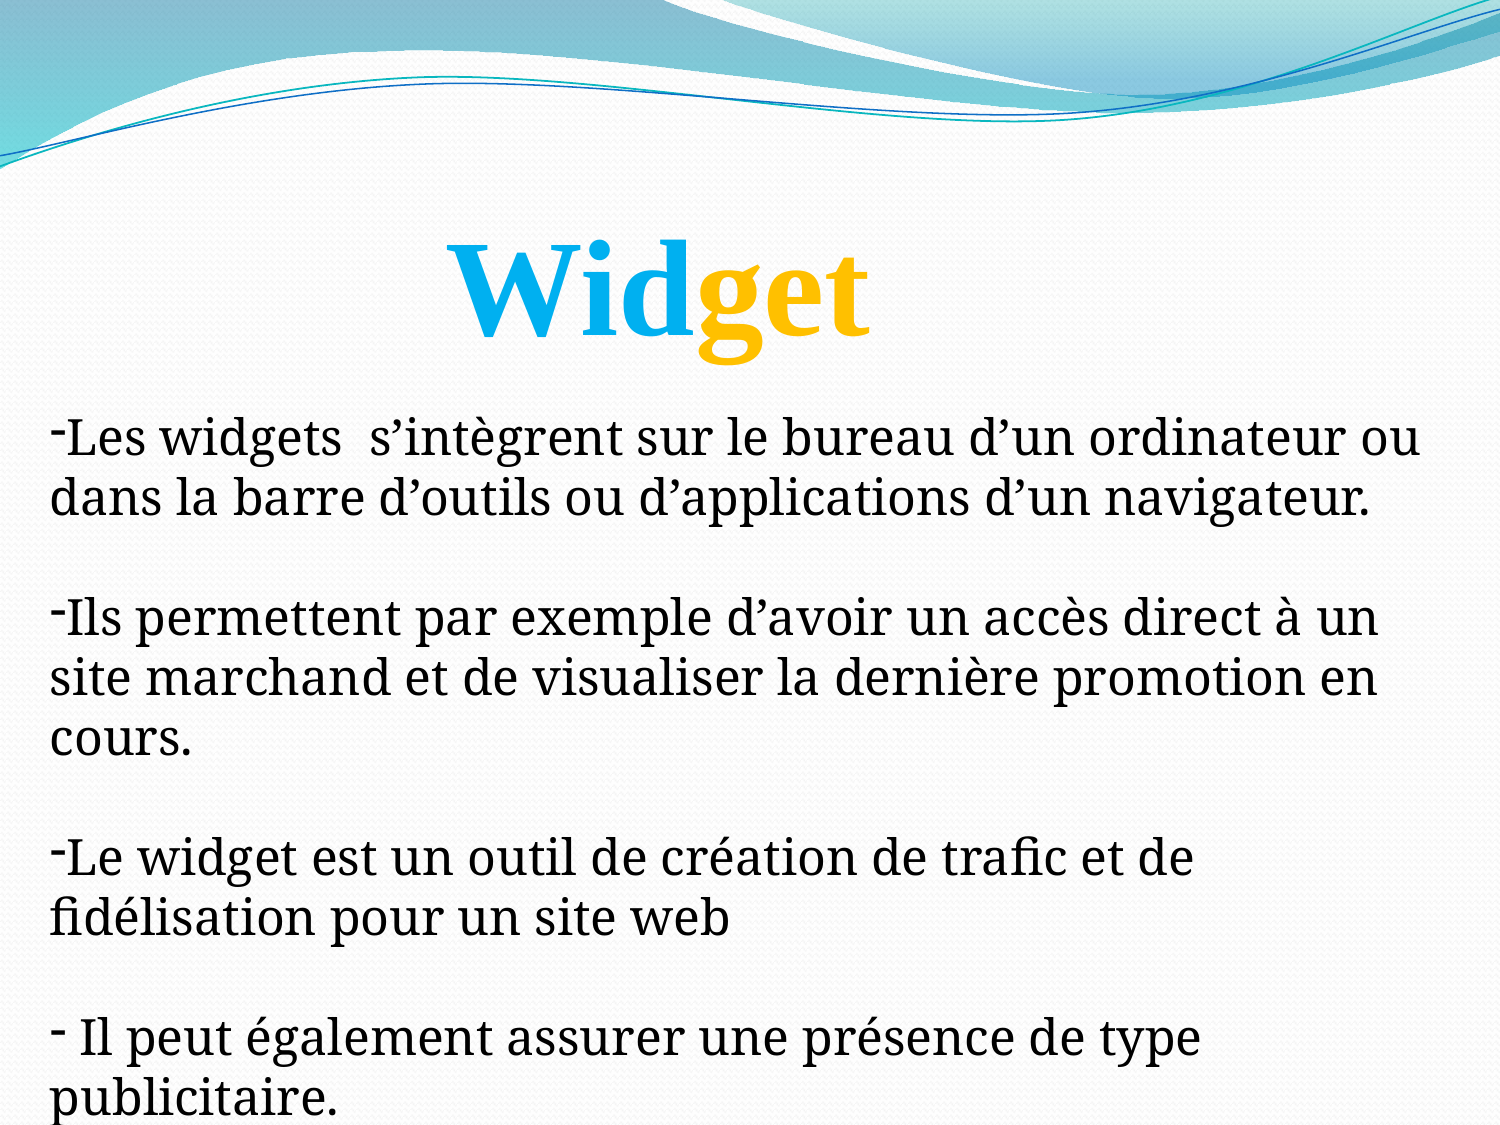

# Widget
Les widgets  s’intègrent sur le bureau d’un ordinateur ou dans la barre d’outils ou d’applications d’un navigateur.

Ils permettent par exemple d’avoir un accès direct à un site marchand et de visualiser la dernière promotion en cours.

Le widget est un outil de création de trafic et de fidélisation pour un site web

 Il peut également assurer une présence de type publicitaire.